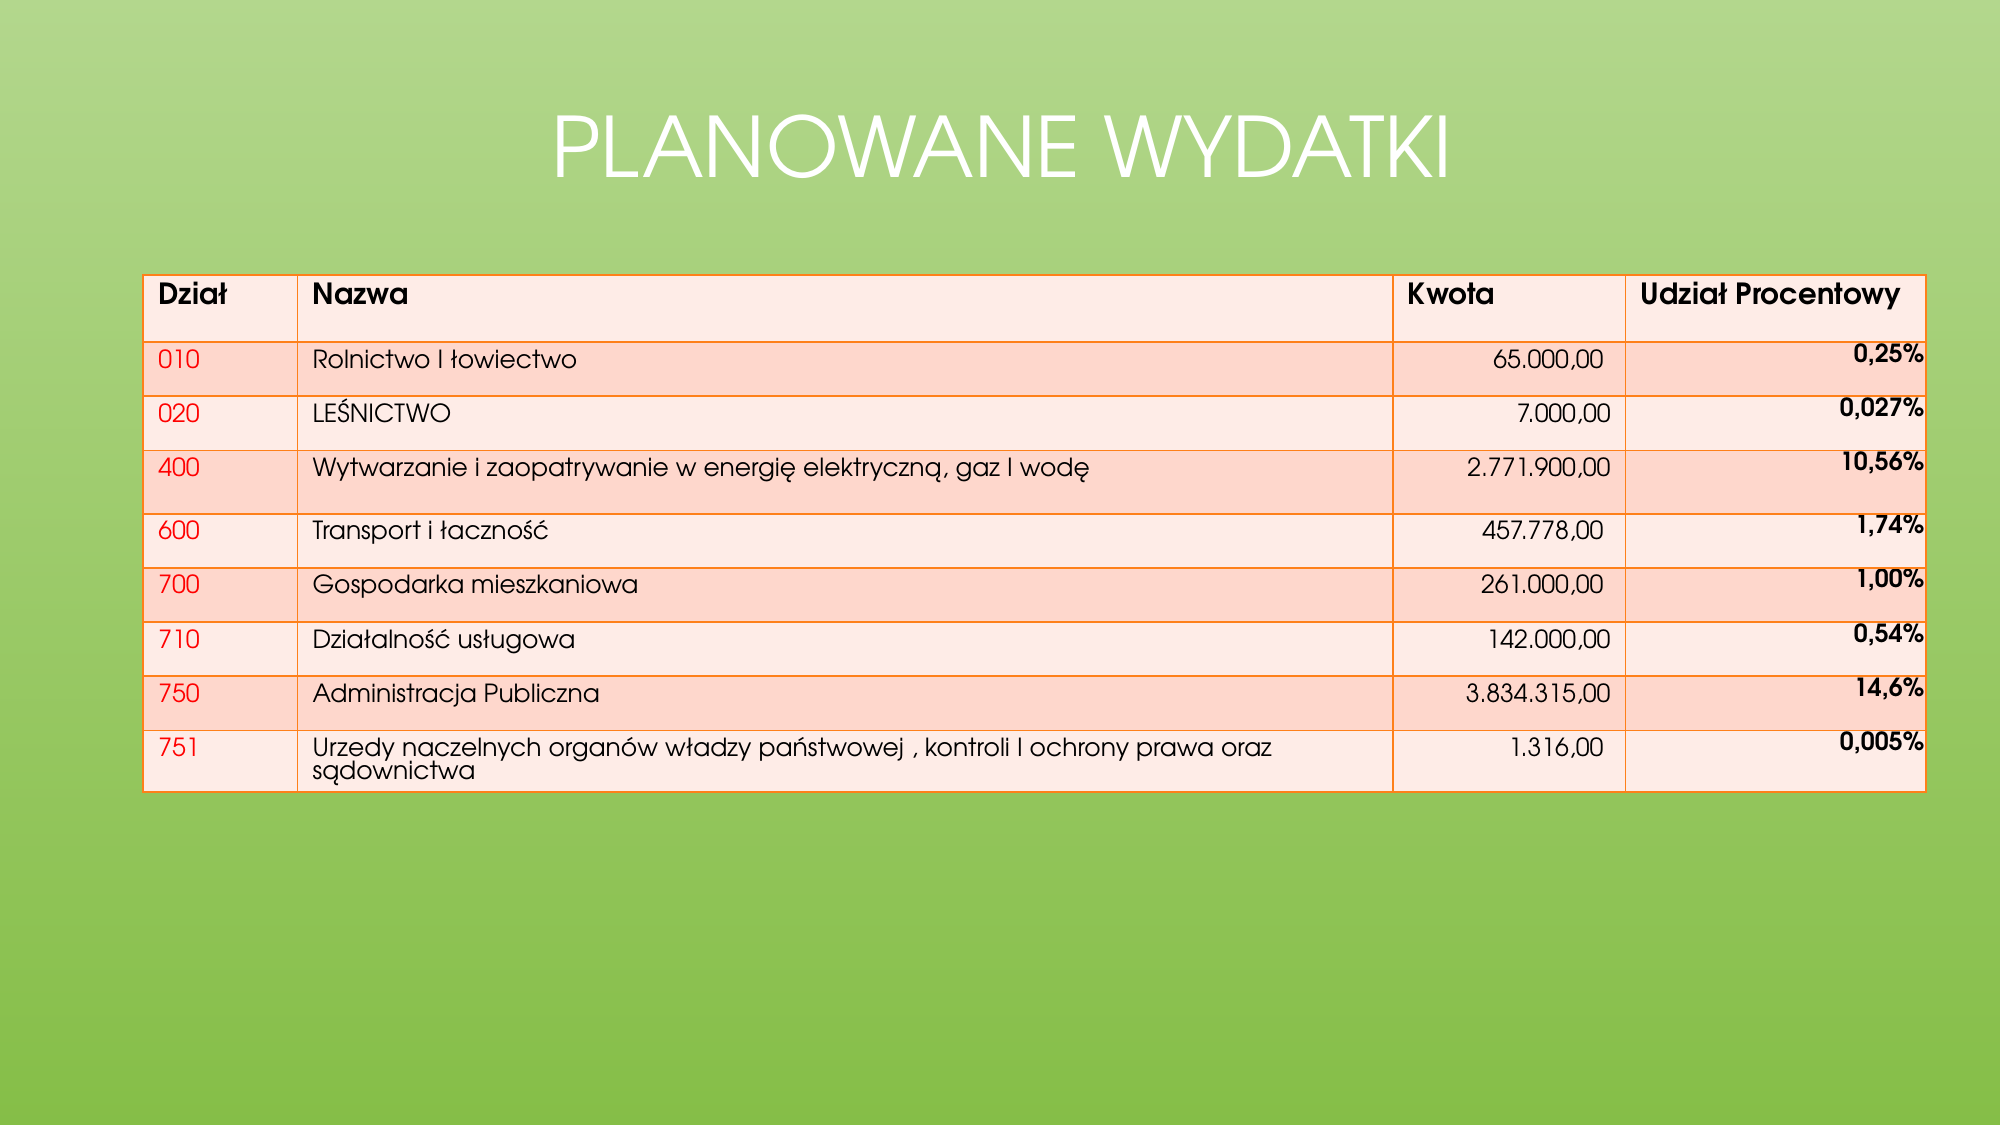

# PLANOWANE wydatki
| Dział | Nazwa | Kwota | Udział Procentowy |
| --- | --- | --- | --- |
| 010 | Rolnictwo I łowiectwo | 65.000,00 | 0,25% |
| 020 | LEŚNICTWO | 7.000,00 | 0,027% |
| 400 | Wytwarzanie i zaopatrywanie w energię elektryczną, gaz I wodę | 2.771.900,00 | 10,56% |
| 600 | Transport i łaczność | 457.778,00 | 1,74% |
| 700 | Gospodarka mieszkaniowa | 261.000,00 | 1,00% |
| 710 | Działalność usługowa | 142.000,00 | 0,54% |
| 750 | Administracja Publiczna | 3.834.315,00 | 14,6% |
| 751 | Urzedy naczelnych organów władzy państwowej , kontroli I ochrony prawa oraz sądownictwa | 1.316,00 | 0,005% |